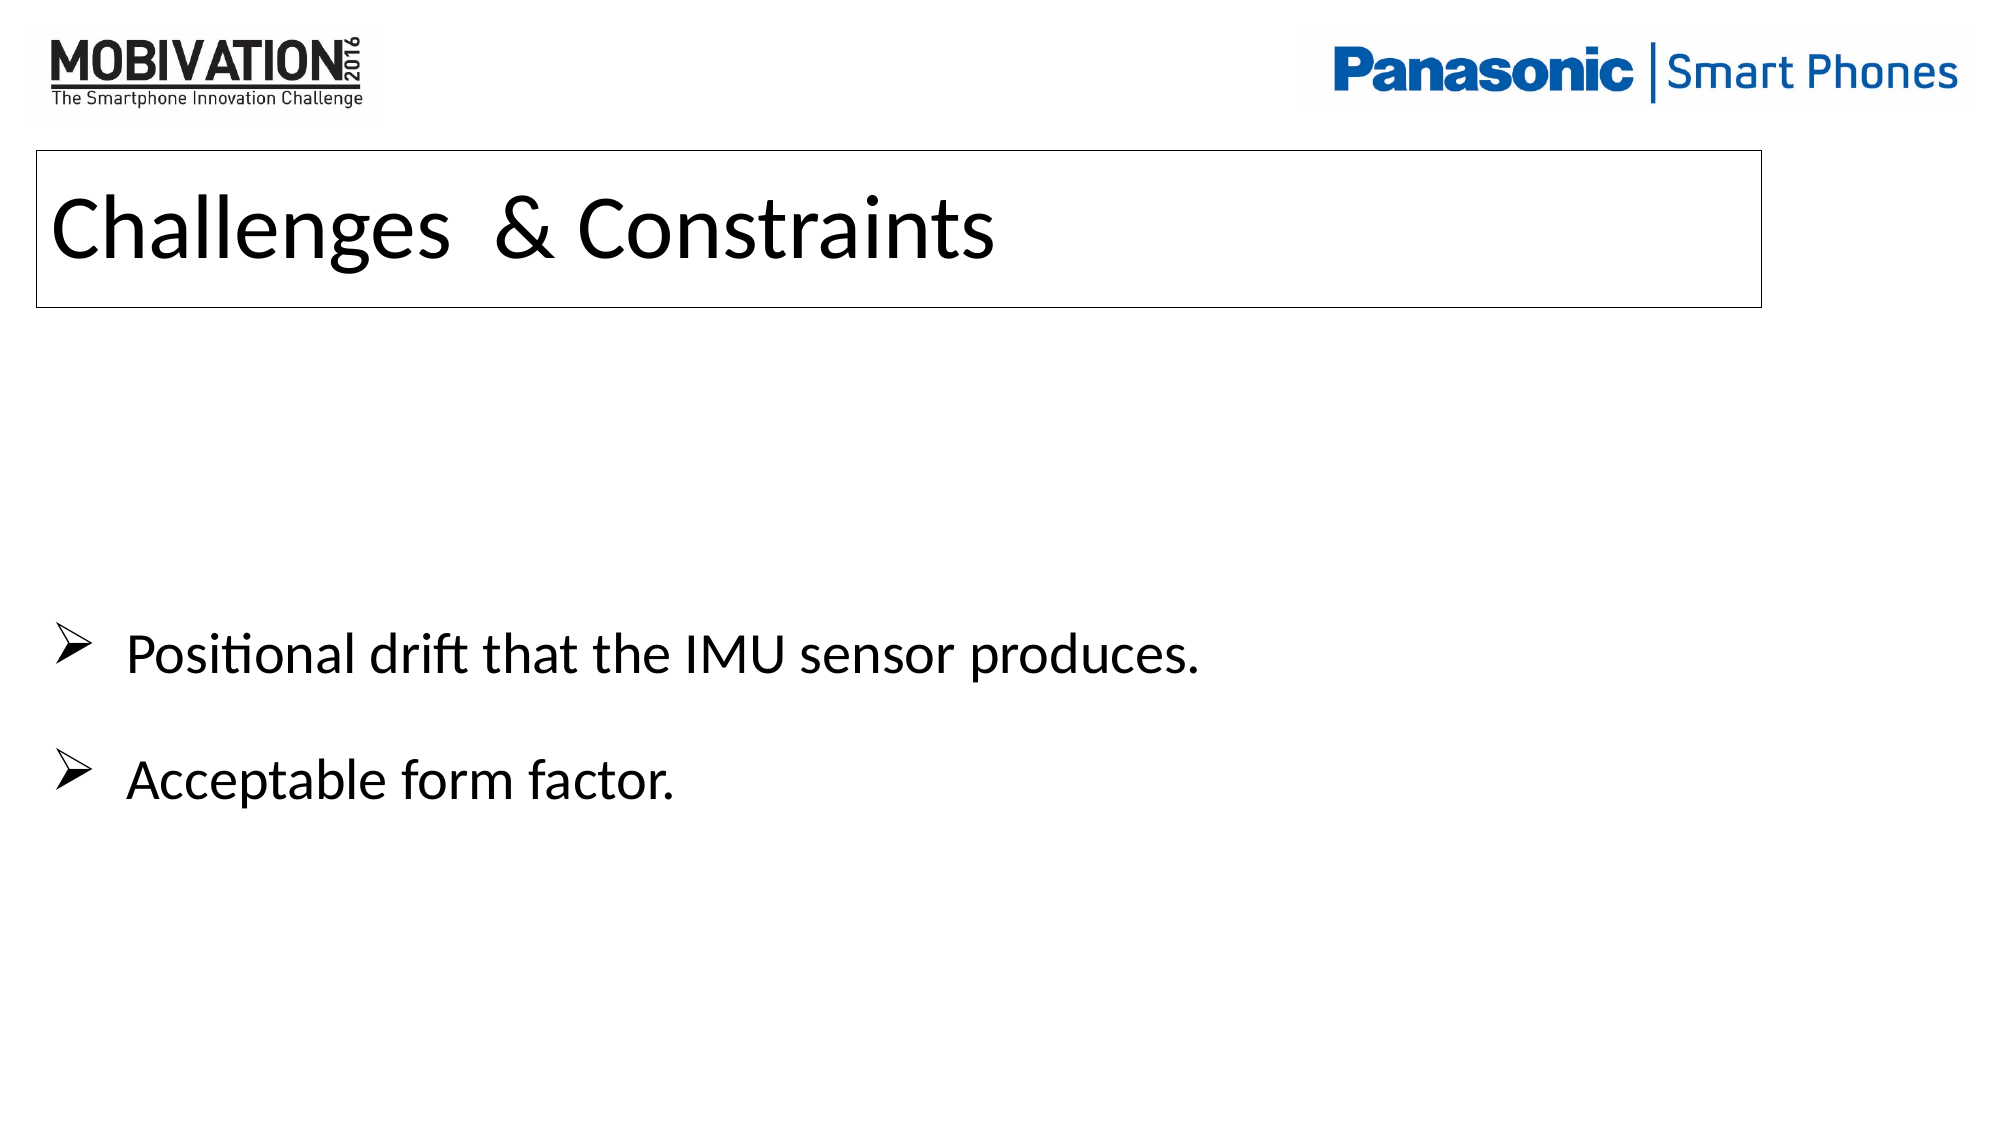

# Challenges  & Constraints
Positional drift that the IMU sensor produces.

Acceptable form factor.